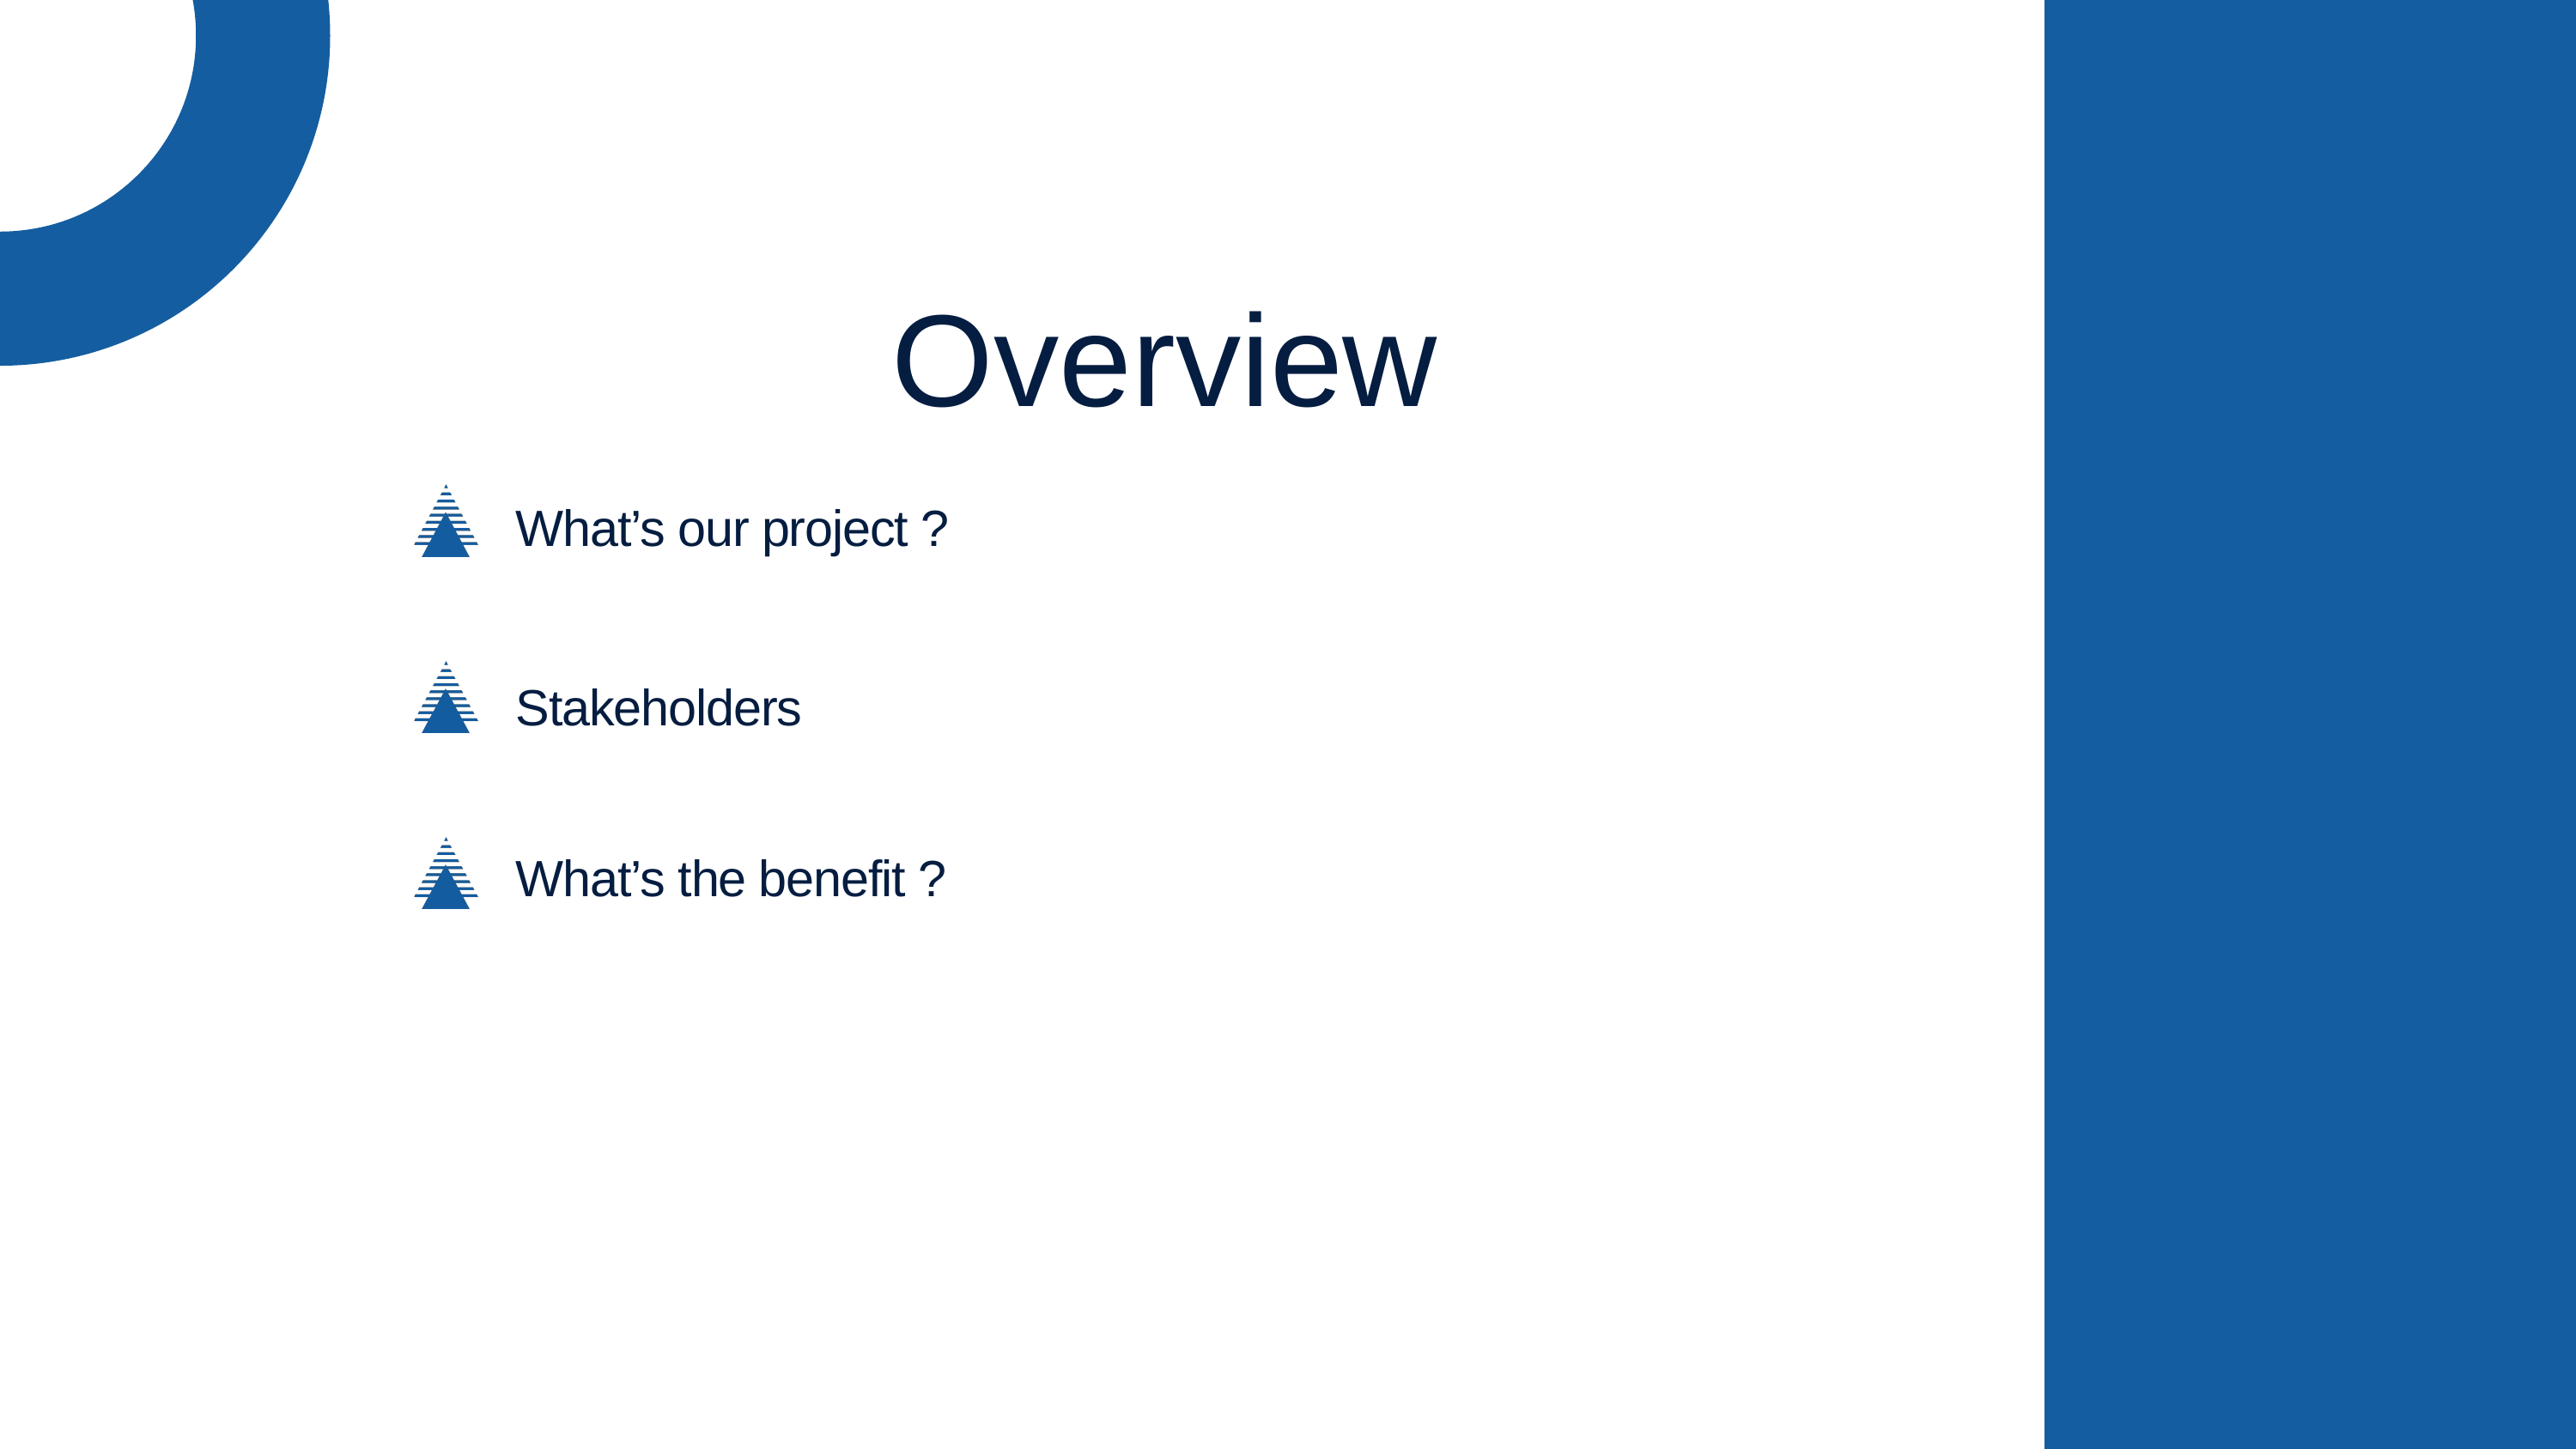

Overview
What’s our project ?

Stakeholders

What’s the benefit ?